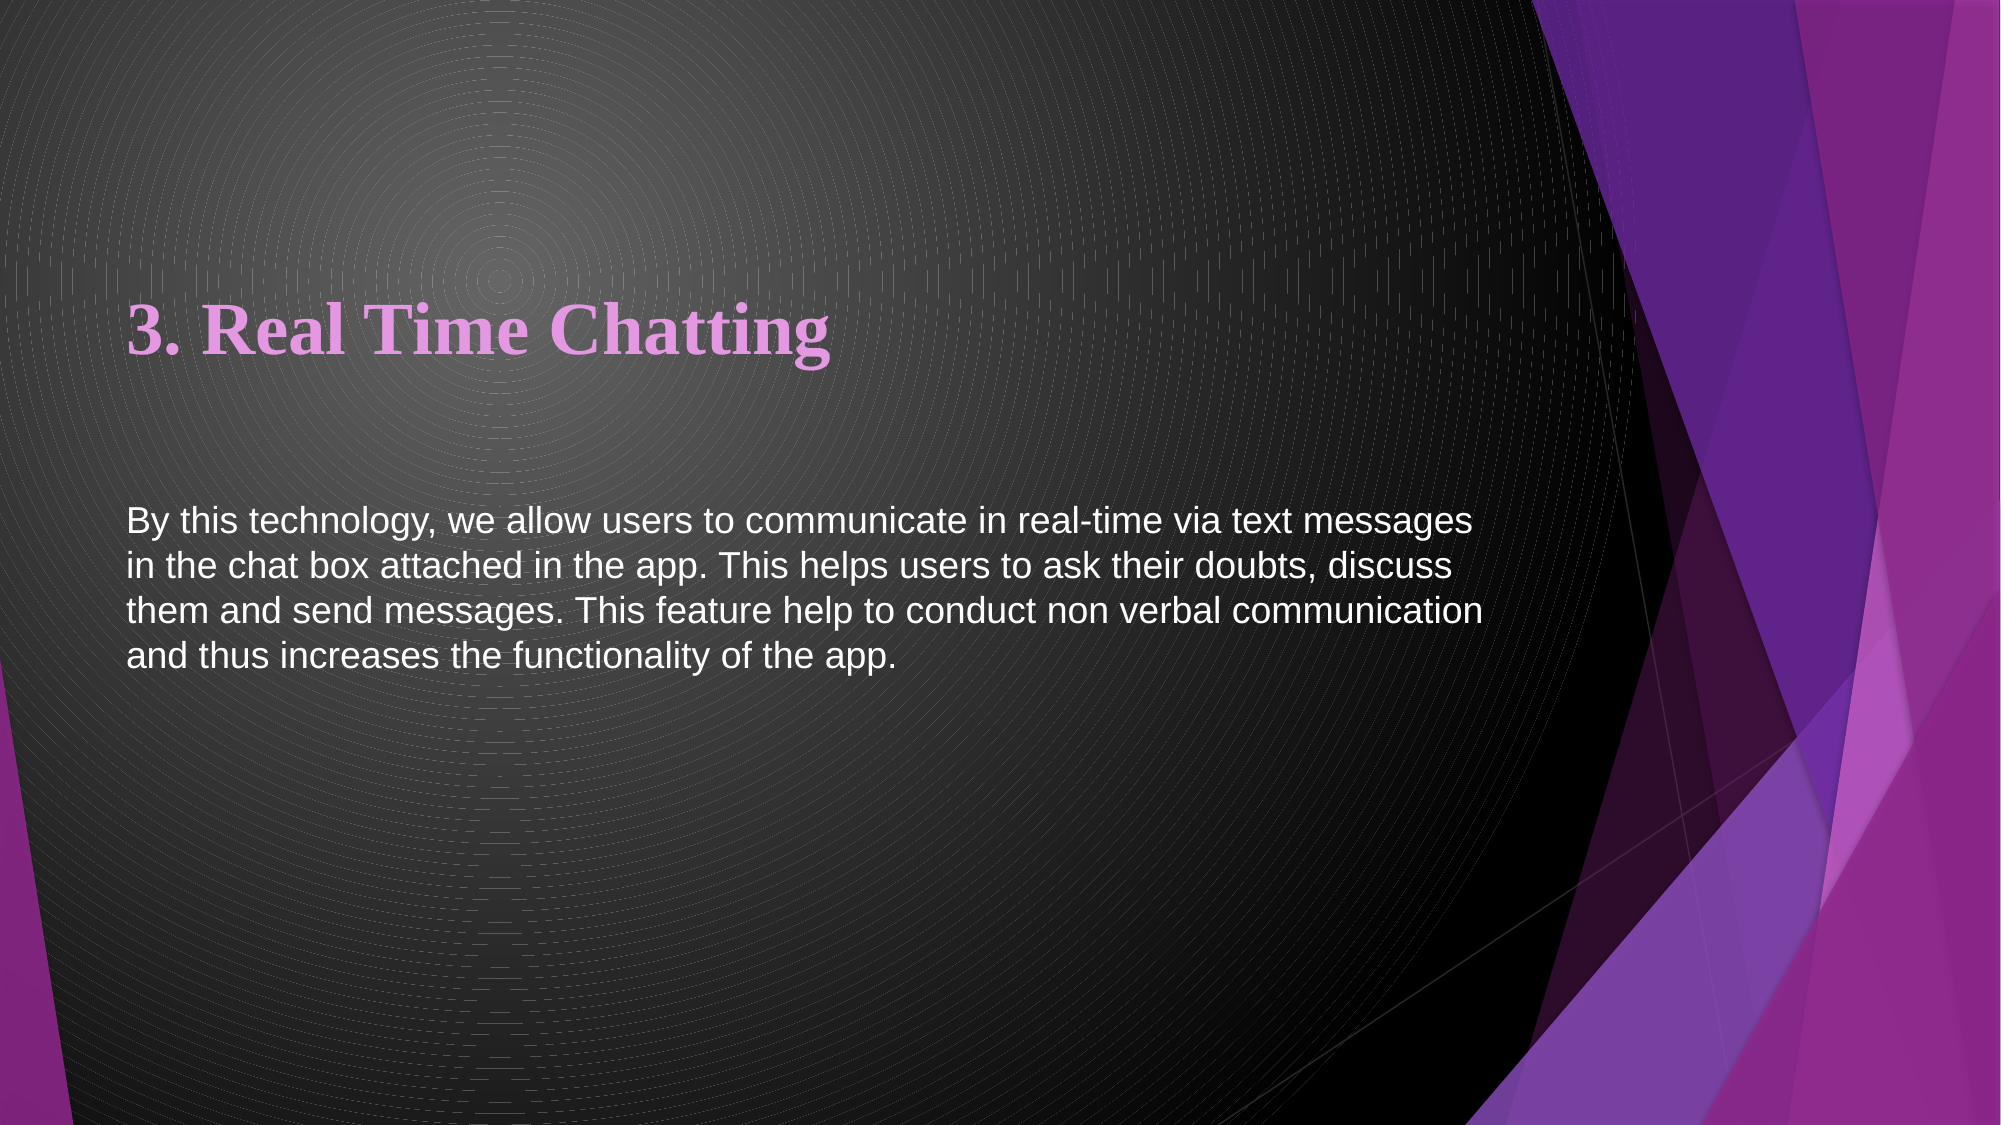

# 3. Real Time Chatting
By this technology, we allow users to communicate in real-time via text messages in the chat box attached in the app. This helps users to ask their doubts, discuss them and send messages. This feature help to conduct non verbal communication and thus increases the functionality of the app.